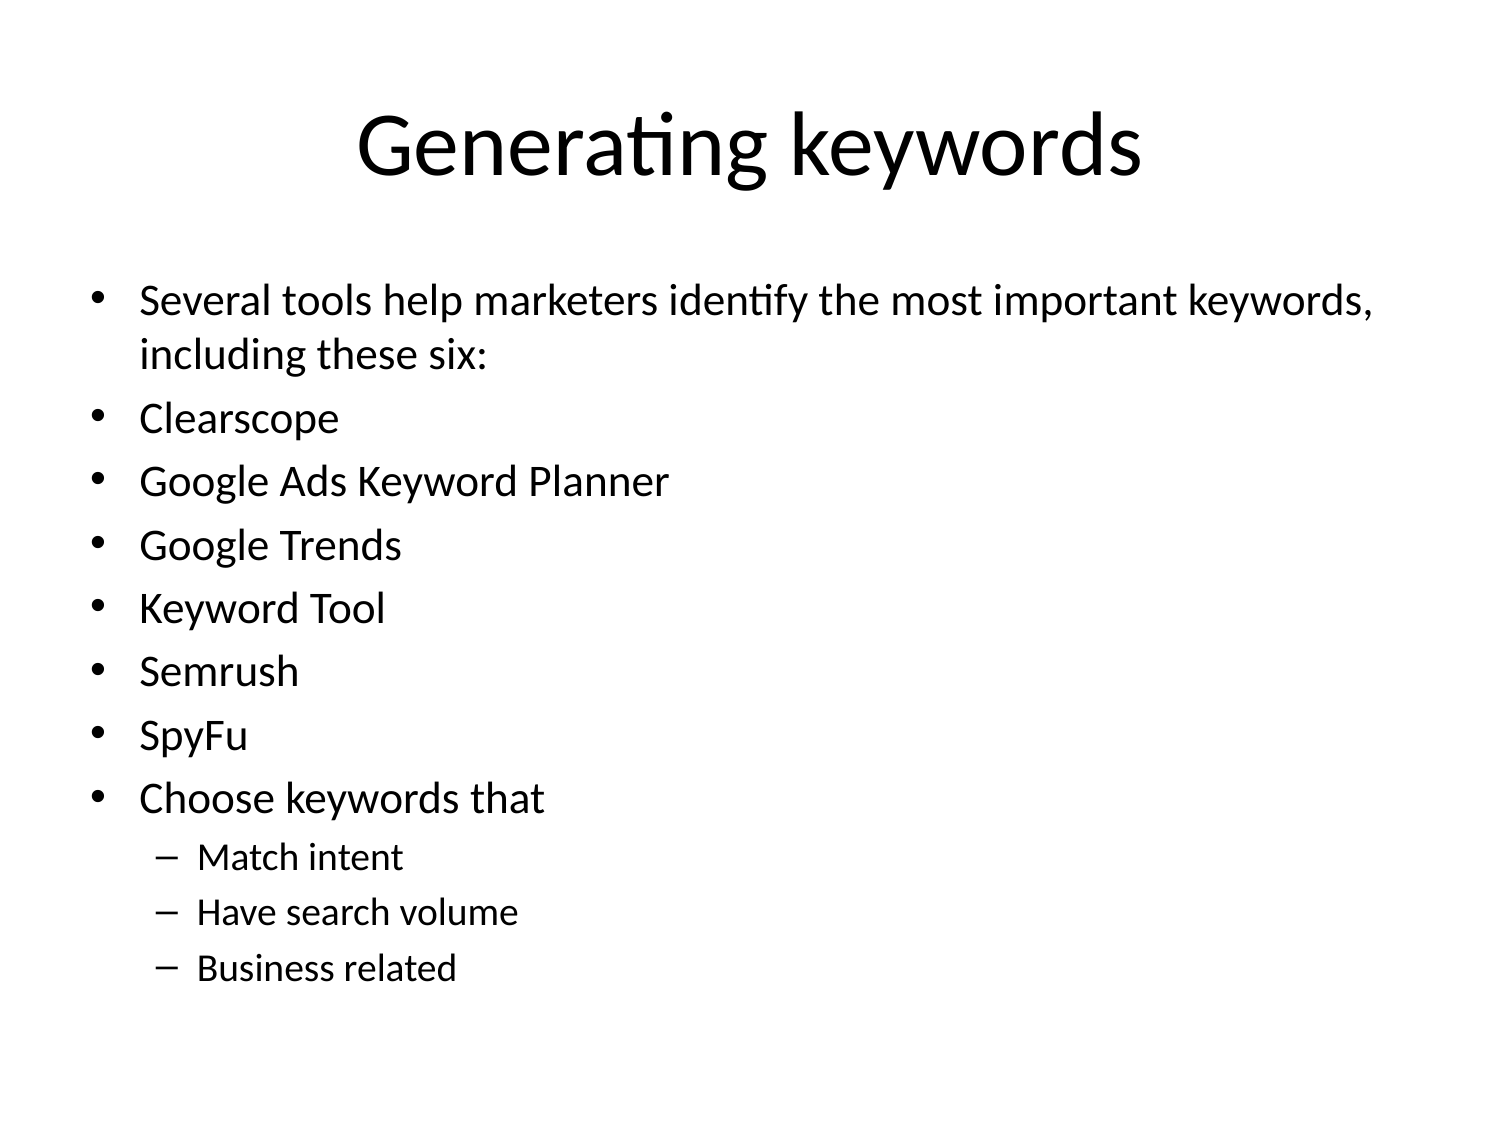

# Generating keywords
Several tools help marketers identify the most important keywords, including these six:
Clearscope
Google Ads Keyword Planner
Google Trends
Keyword Tool
Semrush
SpyFu
Choose keywords that
Match intent
Have search volume
Business related